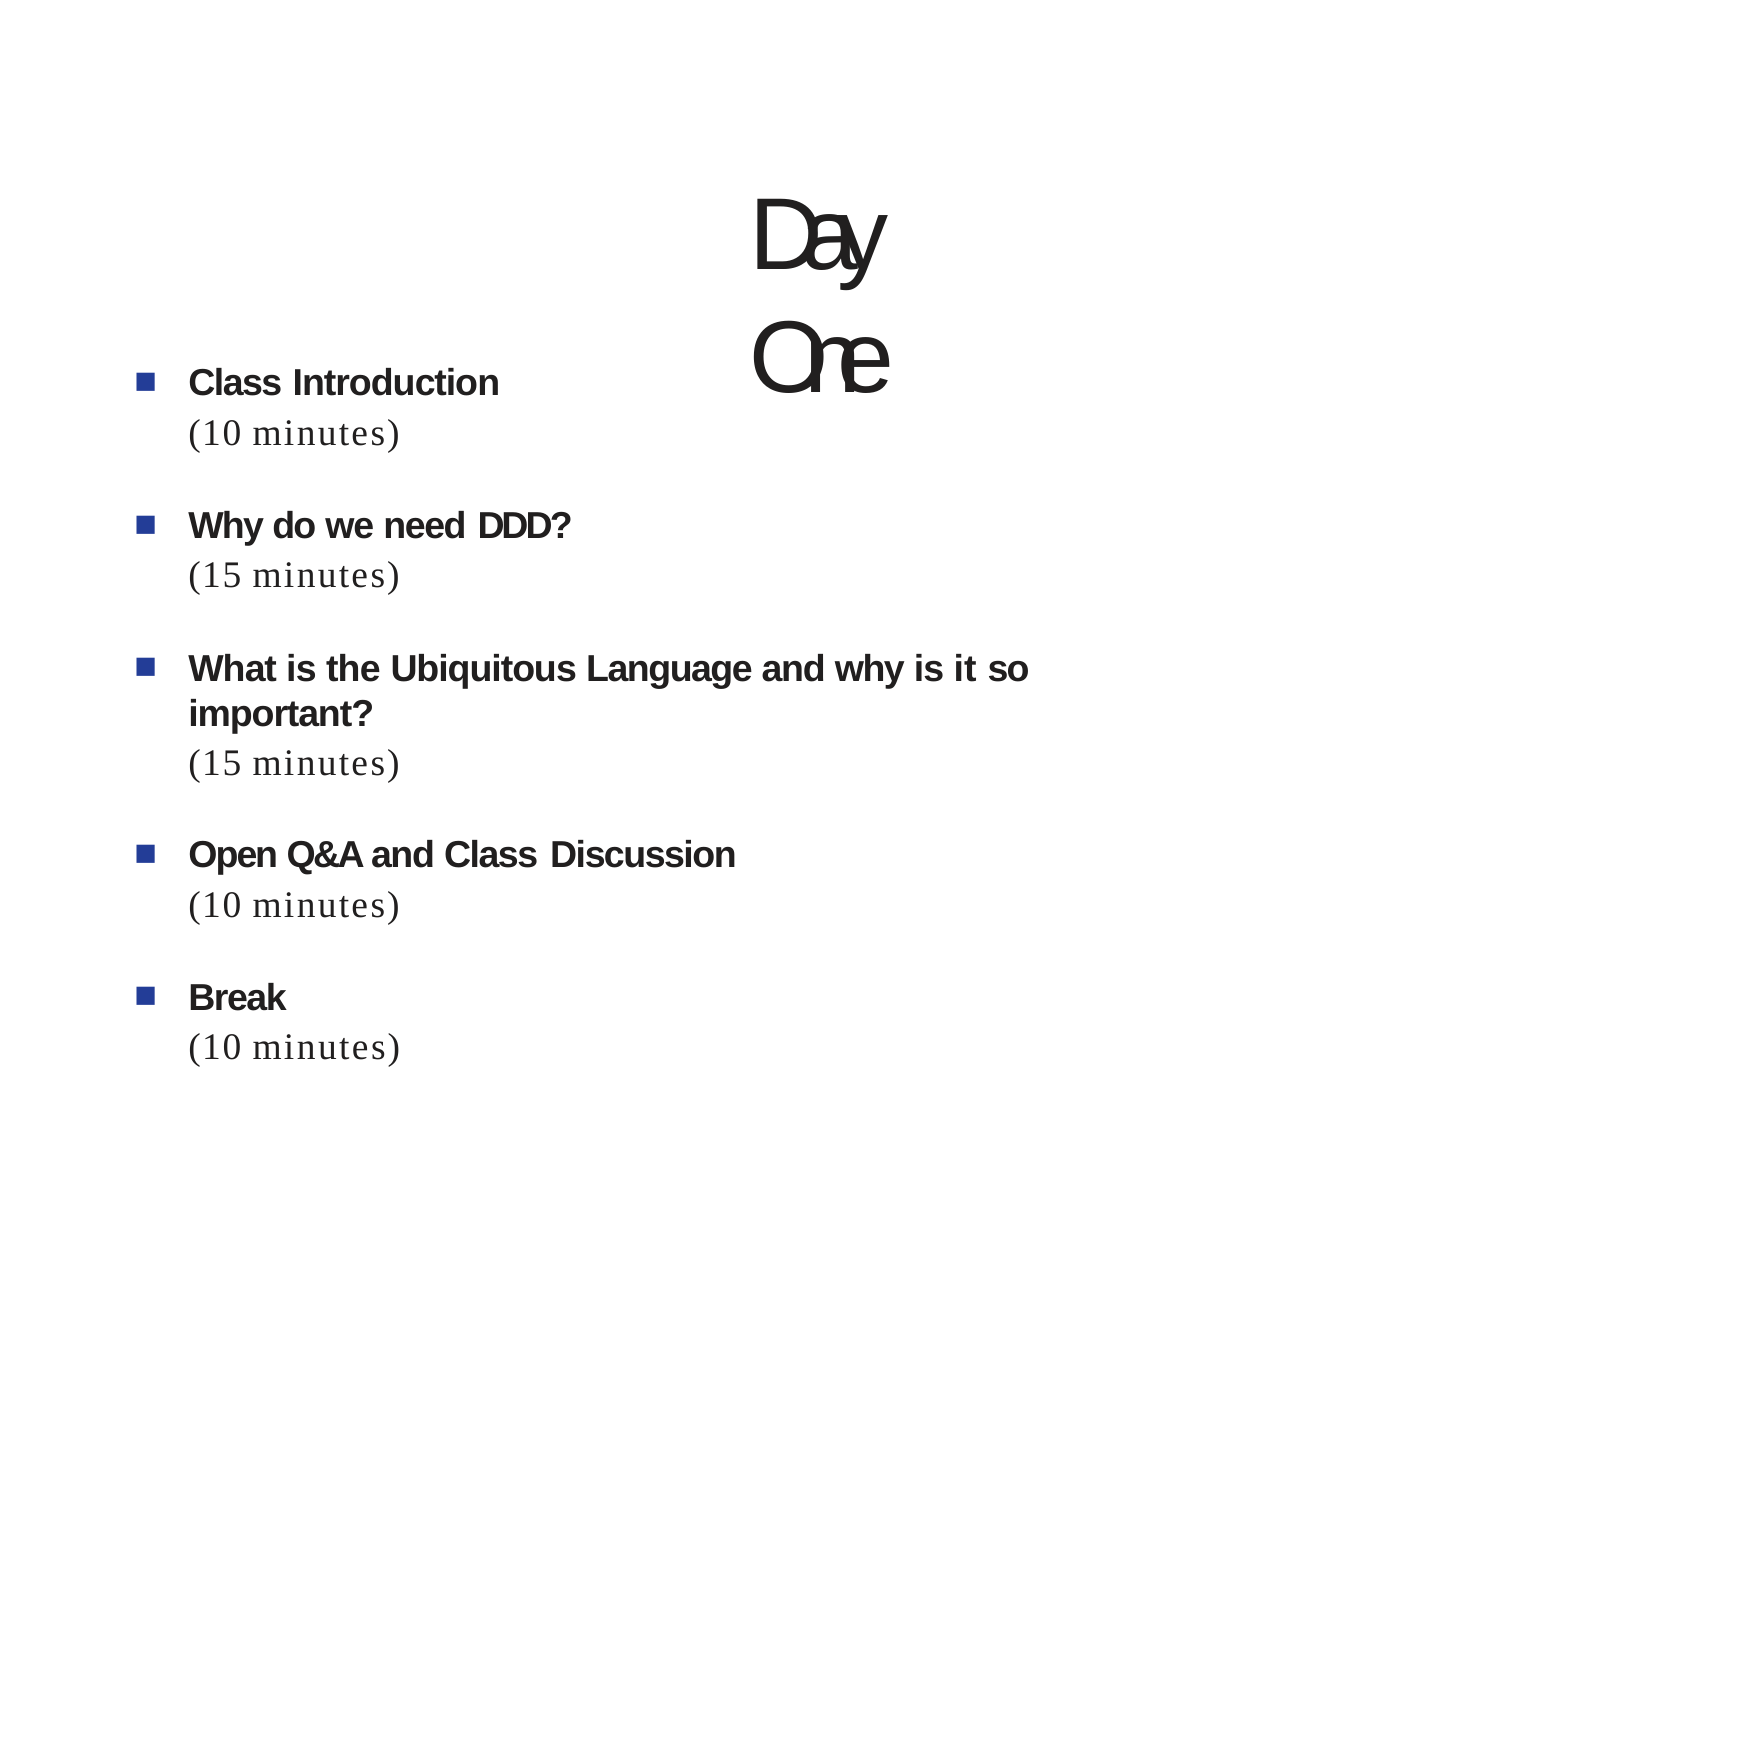

# Day One
Class Introduction
(10 minutes)

Why do we need DDD?
(15 minutes)

What is the Ubiquitous Language and why is it so important?
(15 minutes)

Open Q&A and Class Discussion
(10 minutes)

Break
(10 minutes)